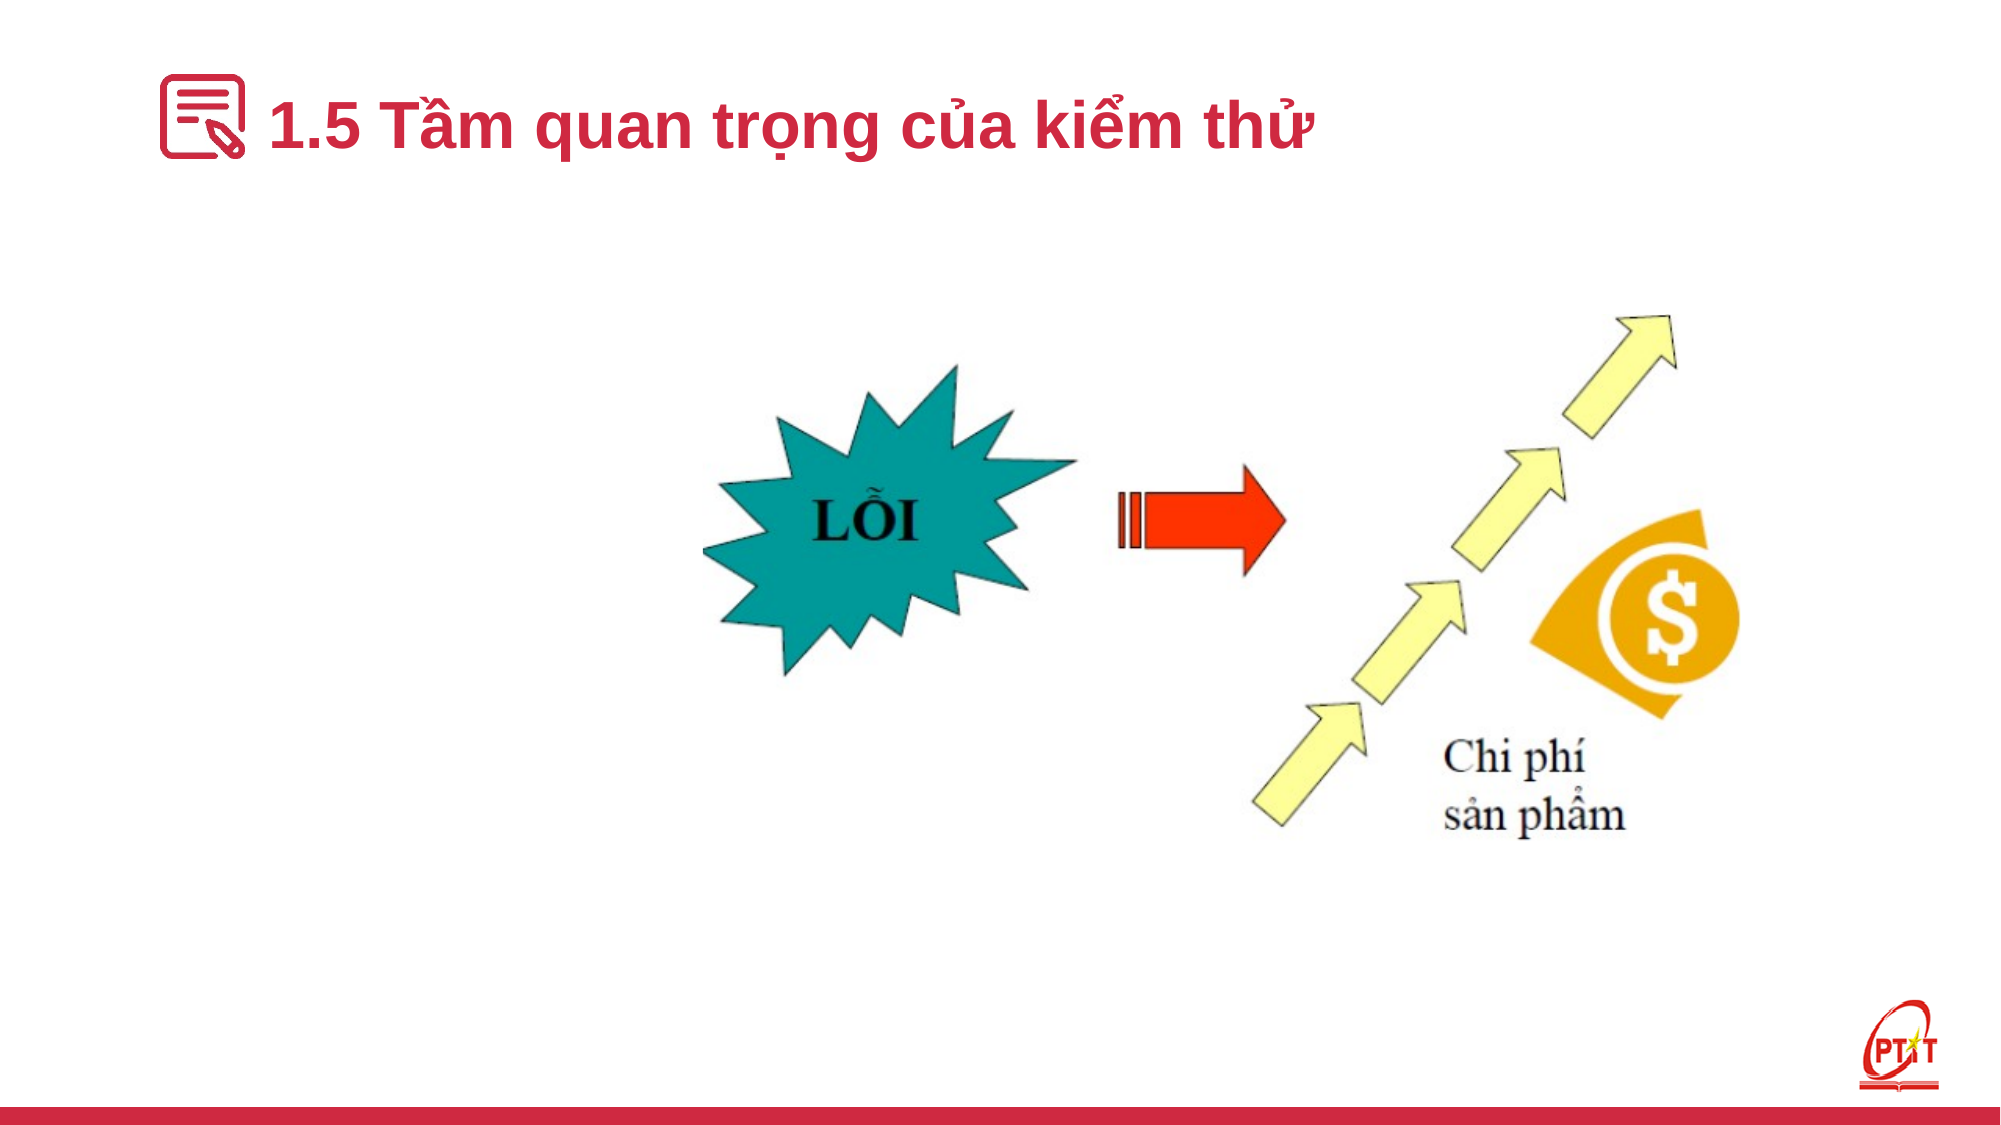

# 1.5 Tầm quan trọng của kiểm thử